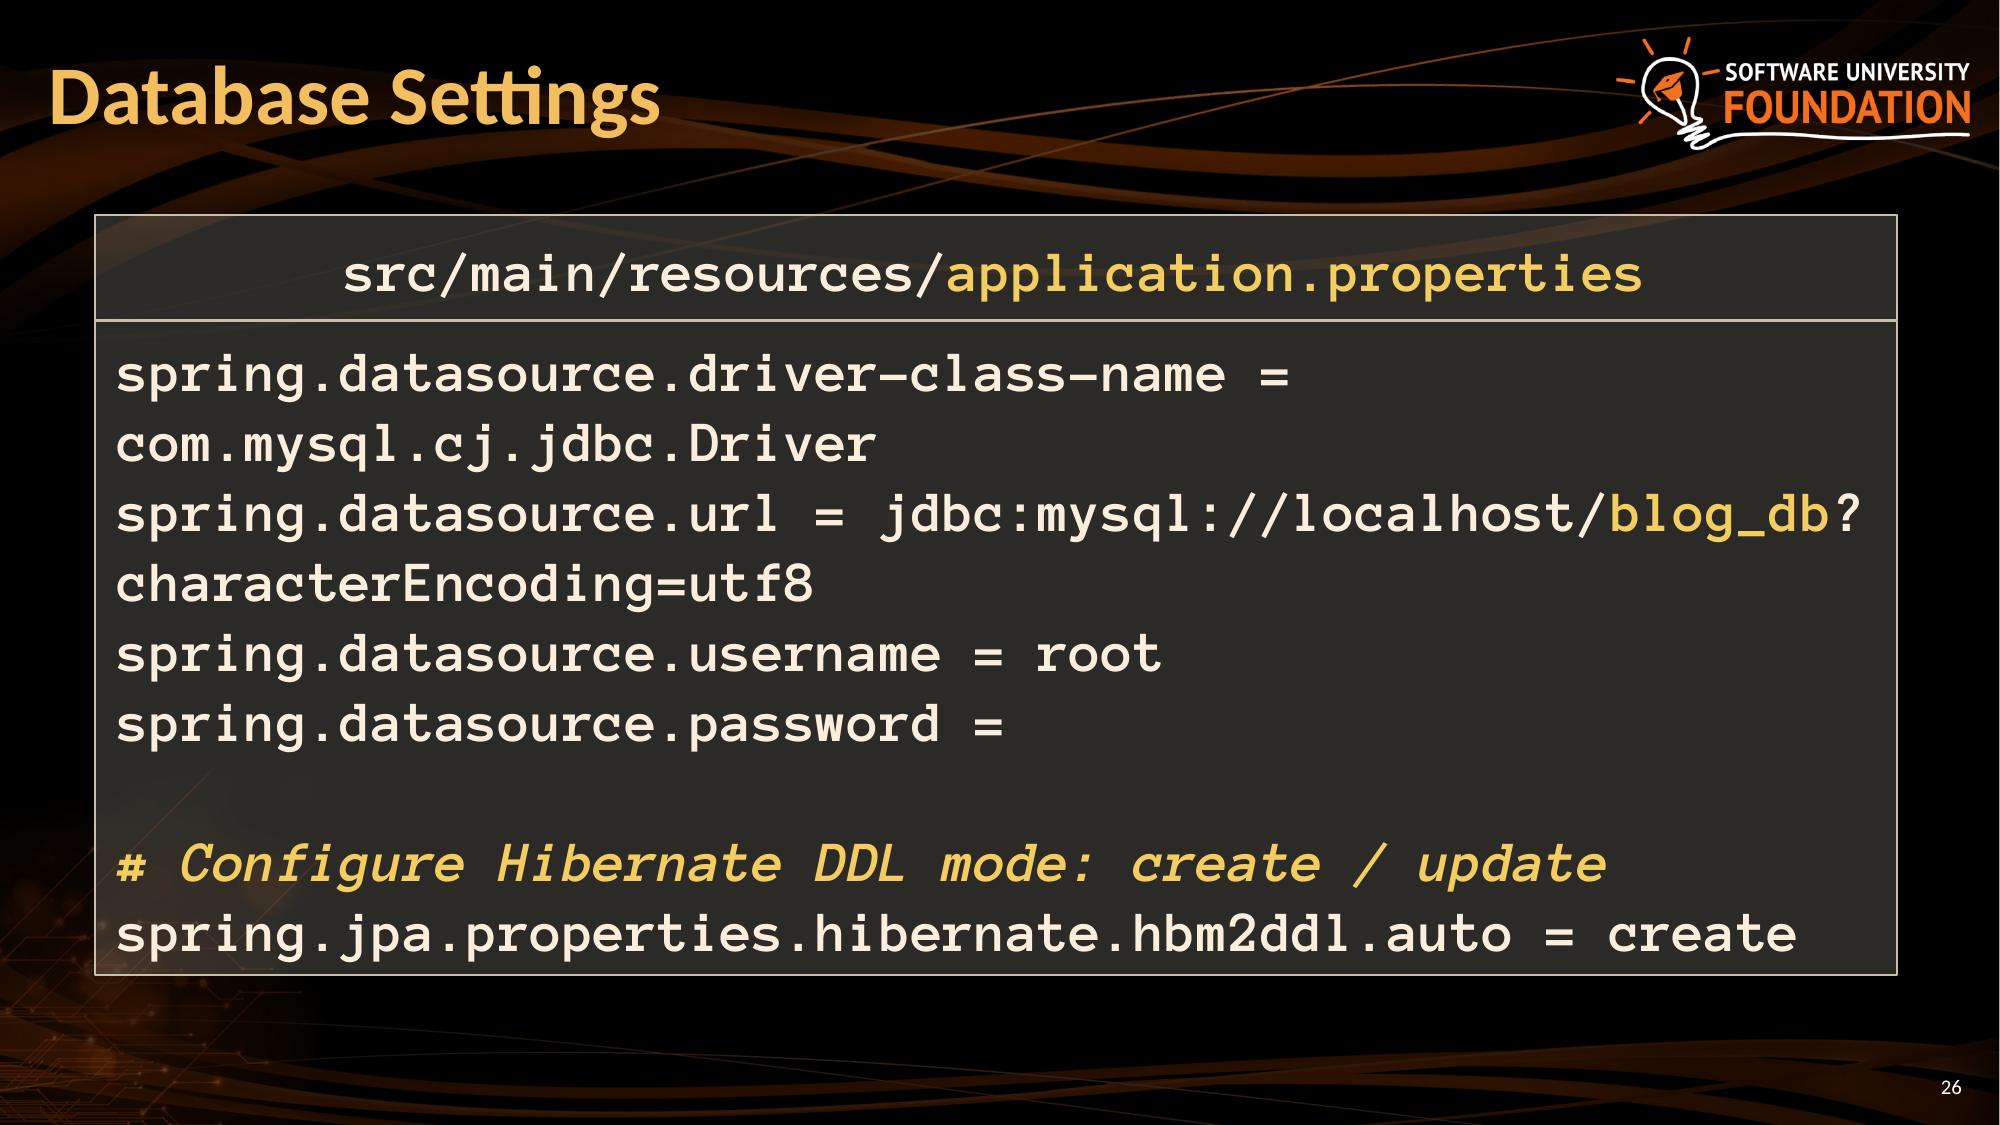

# Database Settings
src/main/resources/application.properties
spring.datasource.driver-class-name = com.mysql.cj.jdbc.Driver
spring.datasource.url = jdbc:mysql://localhost/blog_db?characterEncoding=utf8
spring.datasource.username = root
spring.datasource.password =

# Configure Hibernate DDL mode: create / update
spring.jpa.properties.hibernate.hbm2ddl.auto = create
26